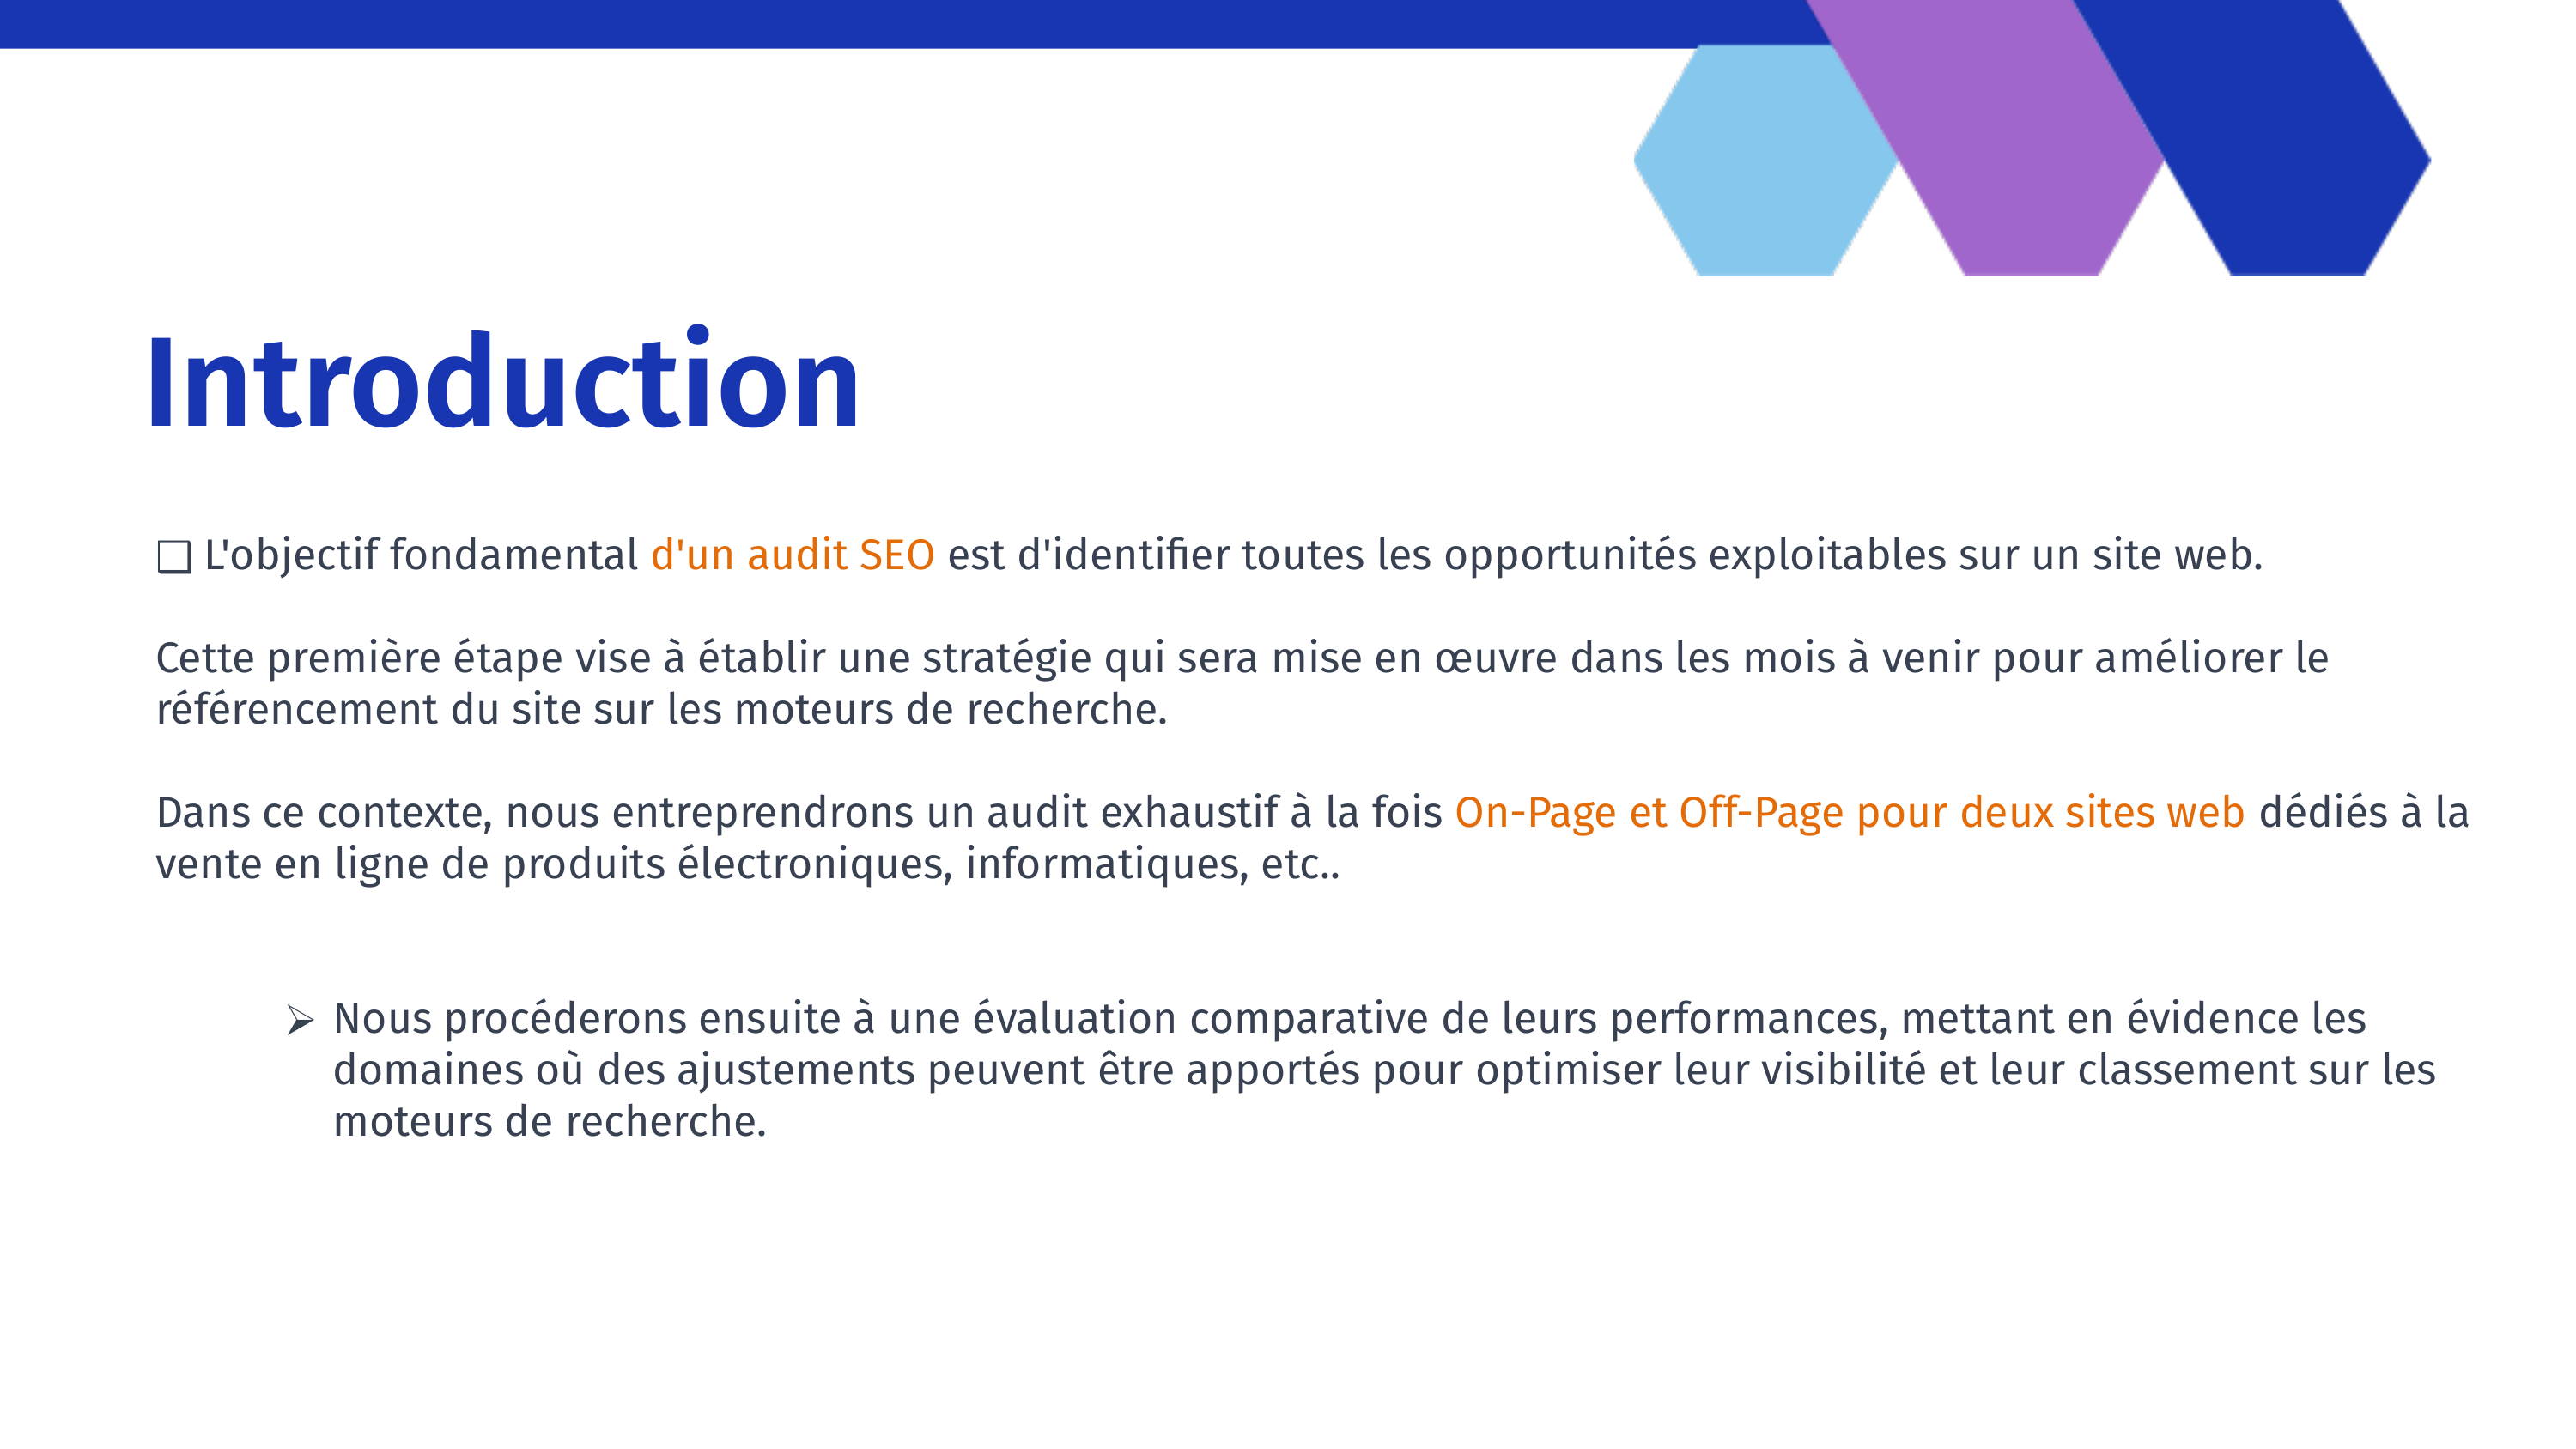

Introduction
L'objectif fondamental d'un audit SEO est d'identifier toutes les opportunités exploitables sur un site web.

Cette première étape vise à établir une stratégie qui sera mise en œuvre dans les mois à venir pour améliorer le référencement du site sur les moteurs de recherche.

Dans ce contexte, nous entreprendrons un audit exhaustif à la fois On-Page et Off-Page pour deux sites web dédiés à la vente en ligne de produits électroniques, informatiques, etc..

Nous procéderons ensuite à une évaluation comparative de leurs performances, mettant en évidence les domaines où des ajustements peuvent être apportés pour optimiser leur visibilité et leur classement sur les moteurs de recherche.